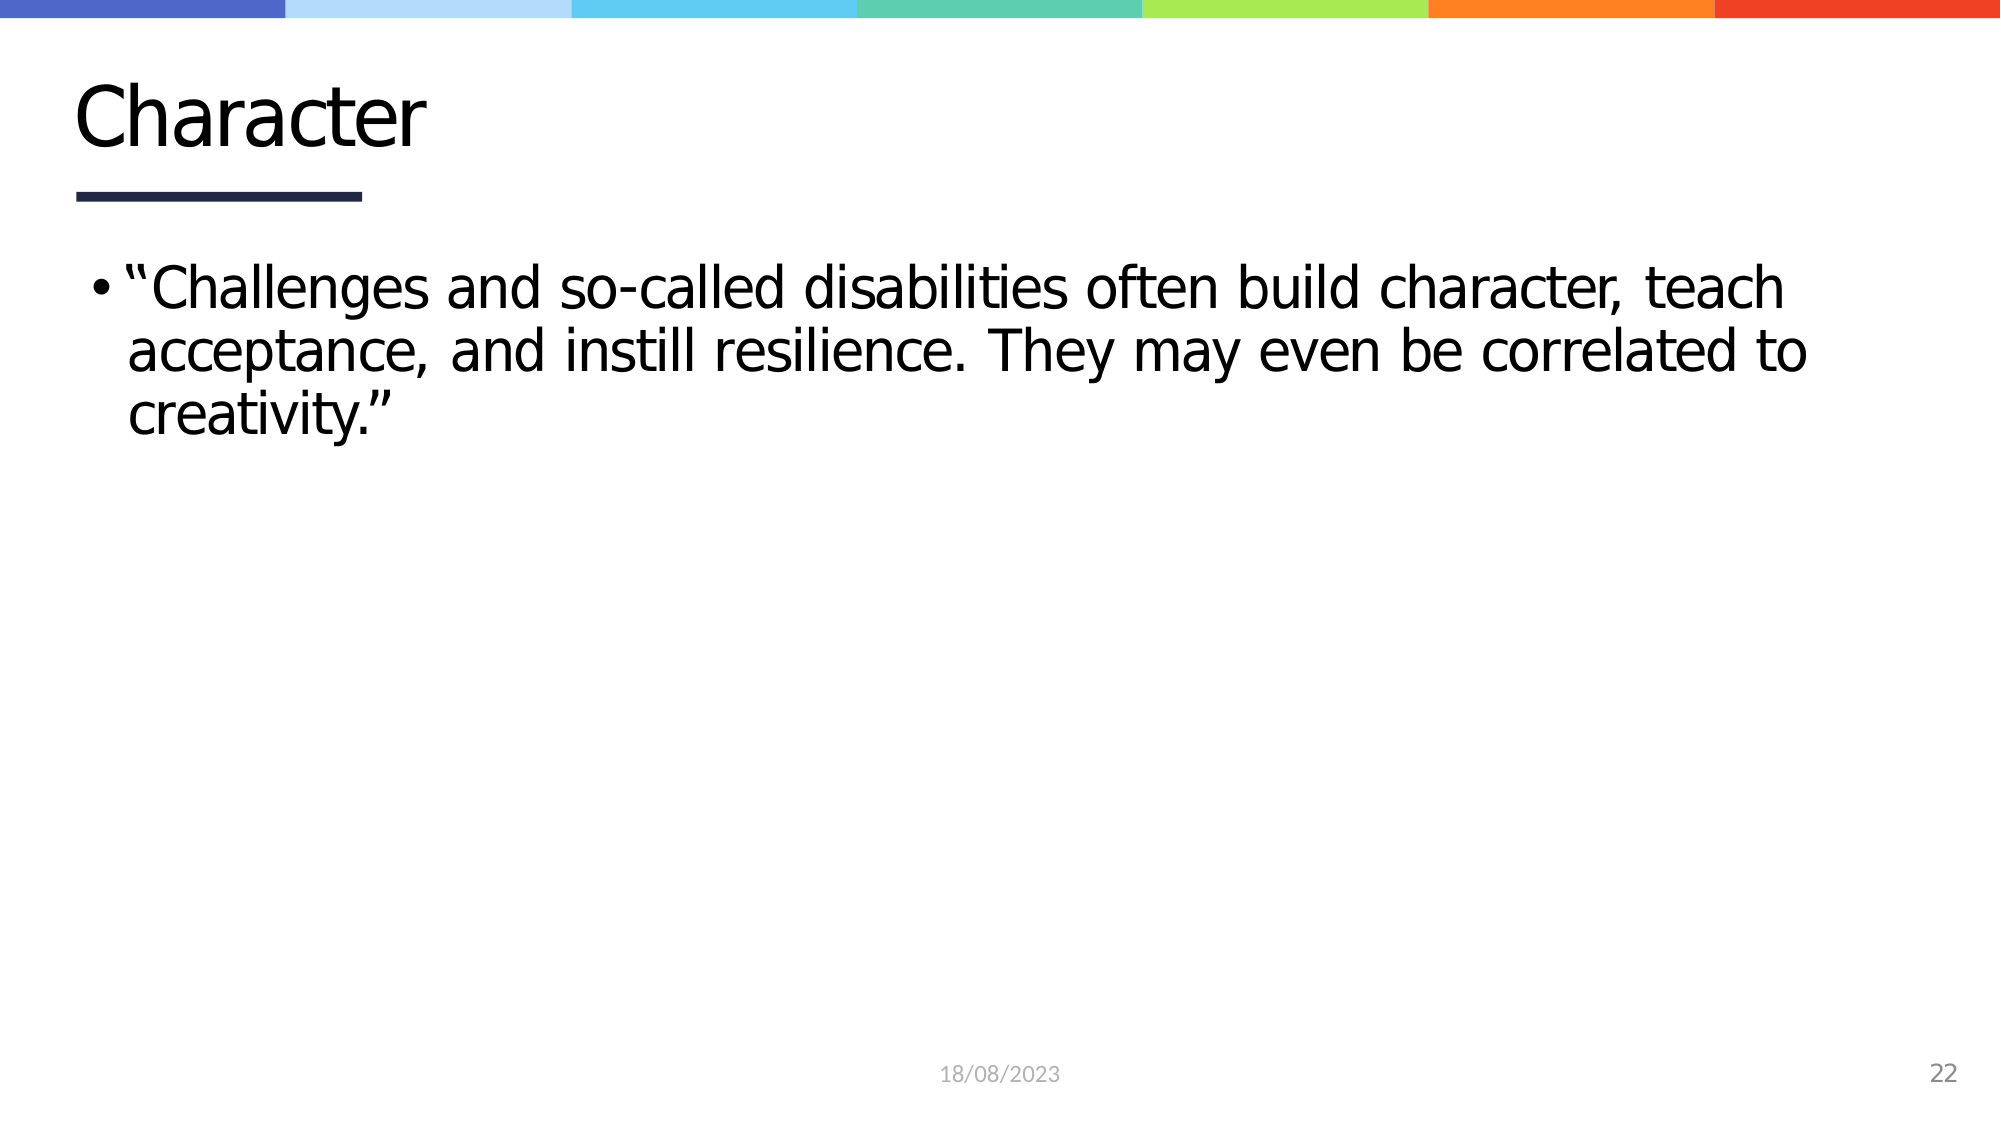

# Character
“Challenges and so-called disabilities often build character, teach acceptance, and instill resilience. They may even be correlated to creativity.”
18/08/2023
22